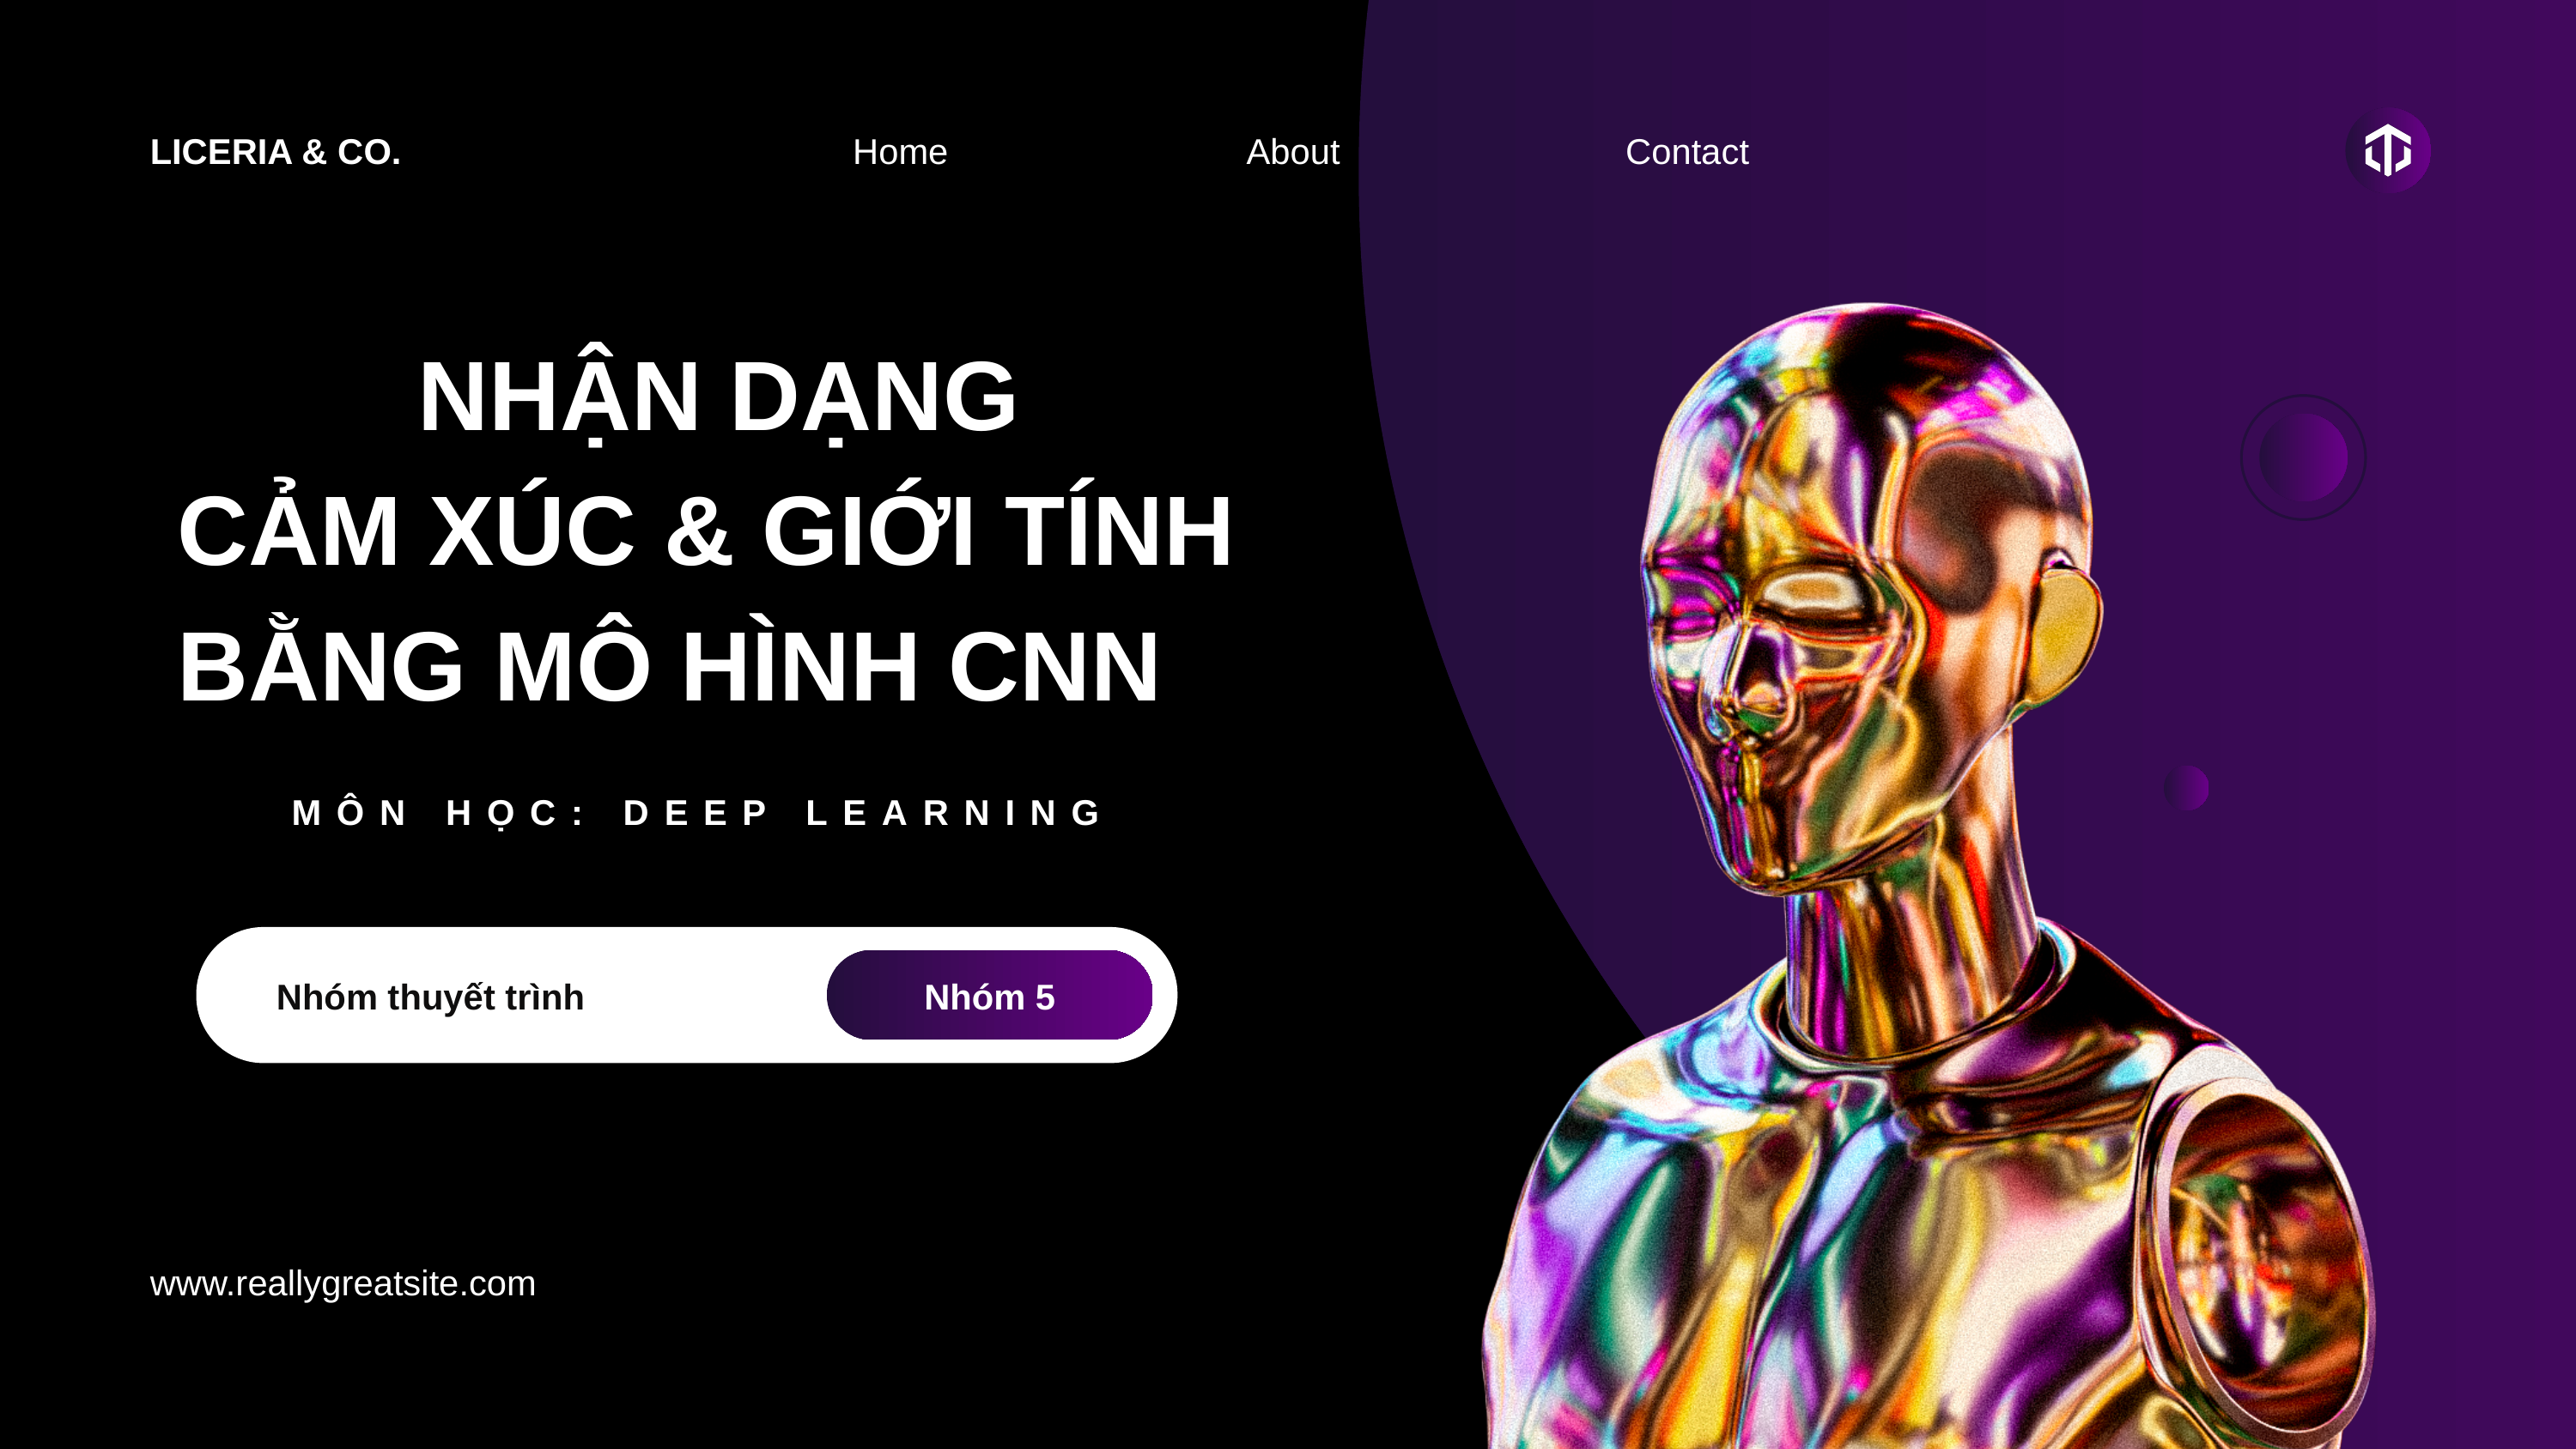

LICERIA & CO.
Home
About
Contact

NHẬN DẠNG
CẢM XÚC & GIỚI TÍNH
BẰNG MÔ HÌNH CNN

MÔN HỌC: DEEP LEARNING

Nhóm thuyết trình
Nhóm 5
www.reallygreatsite.com